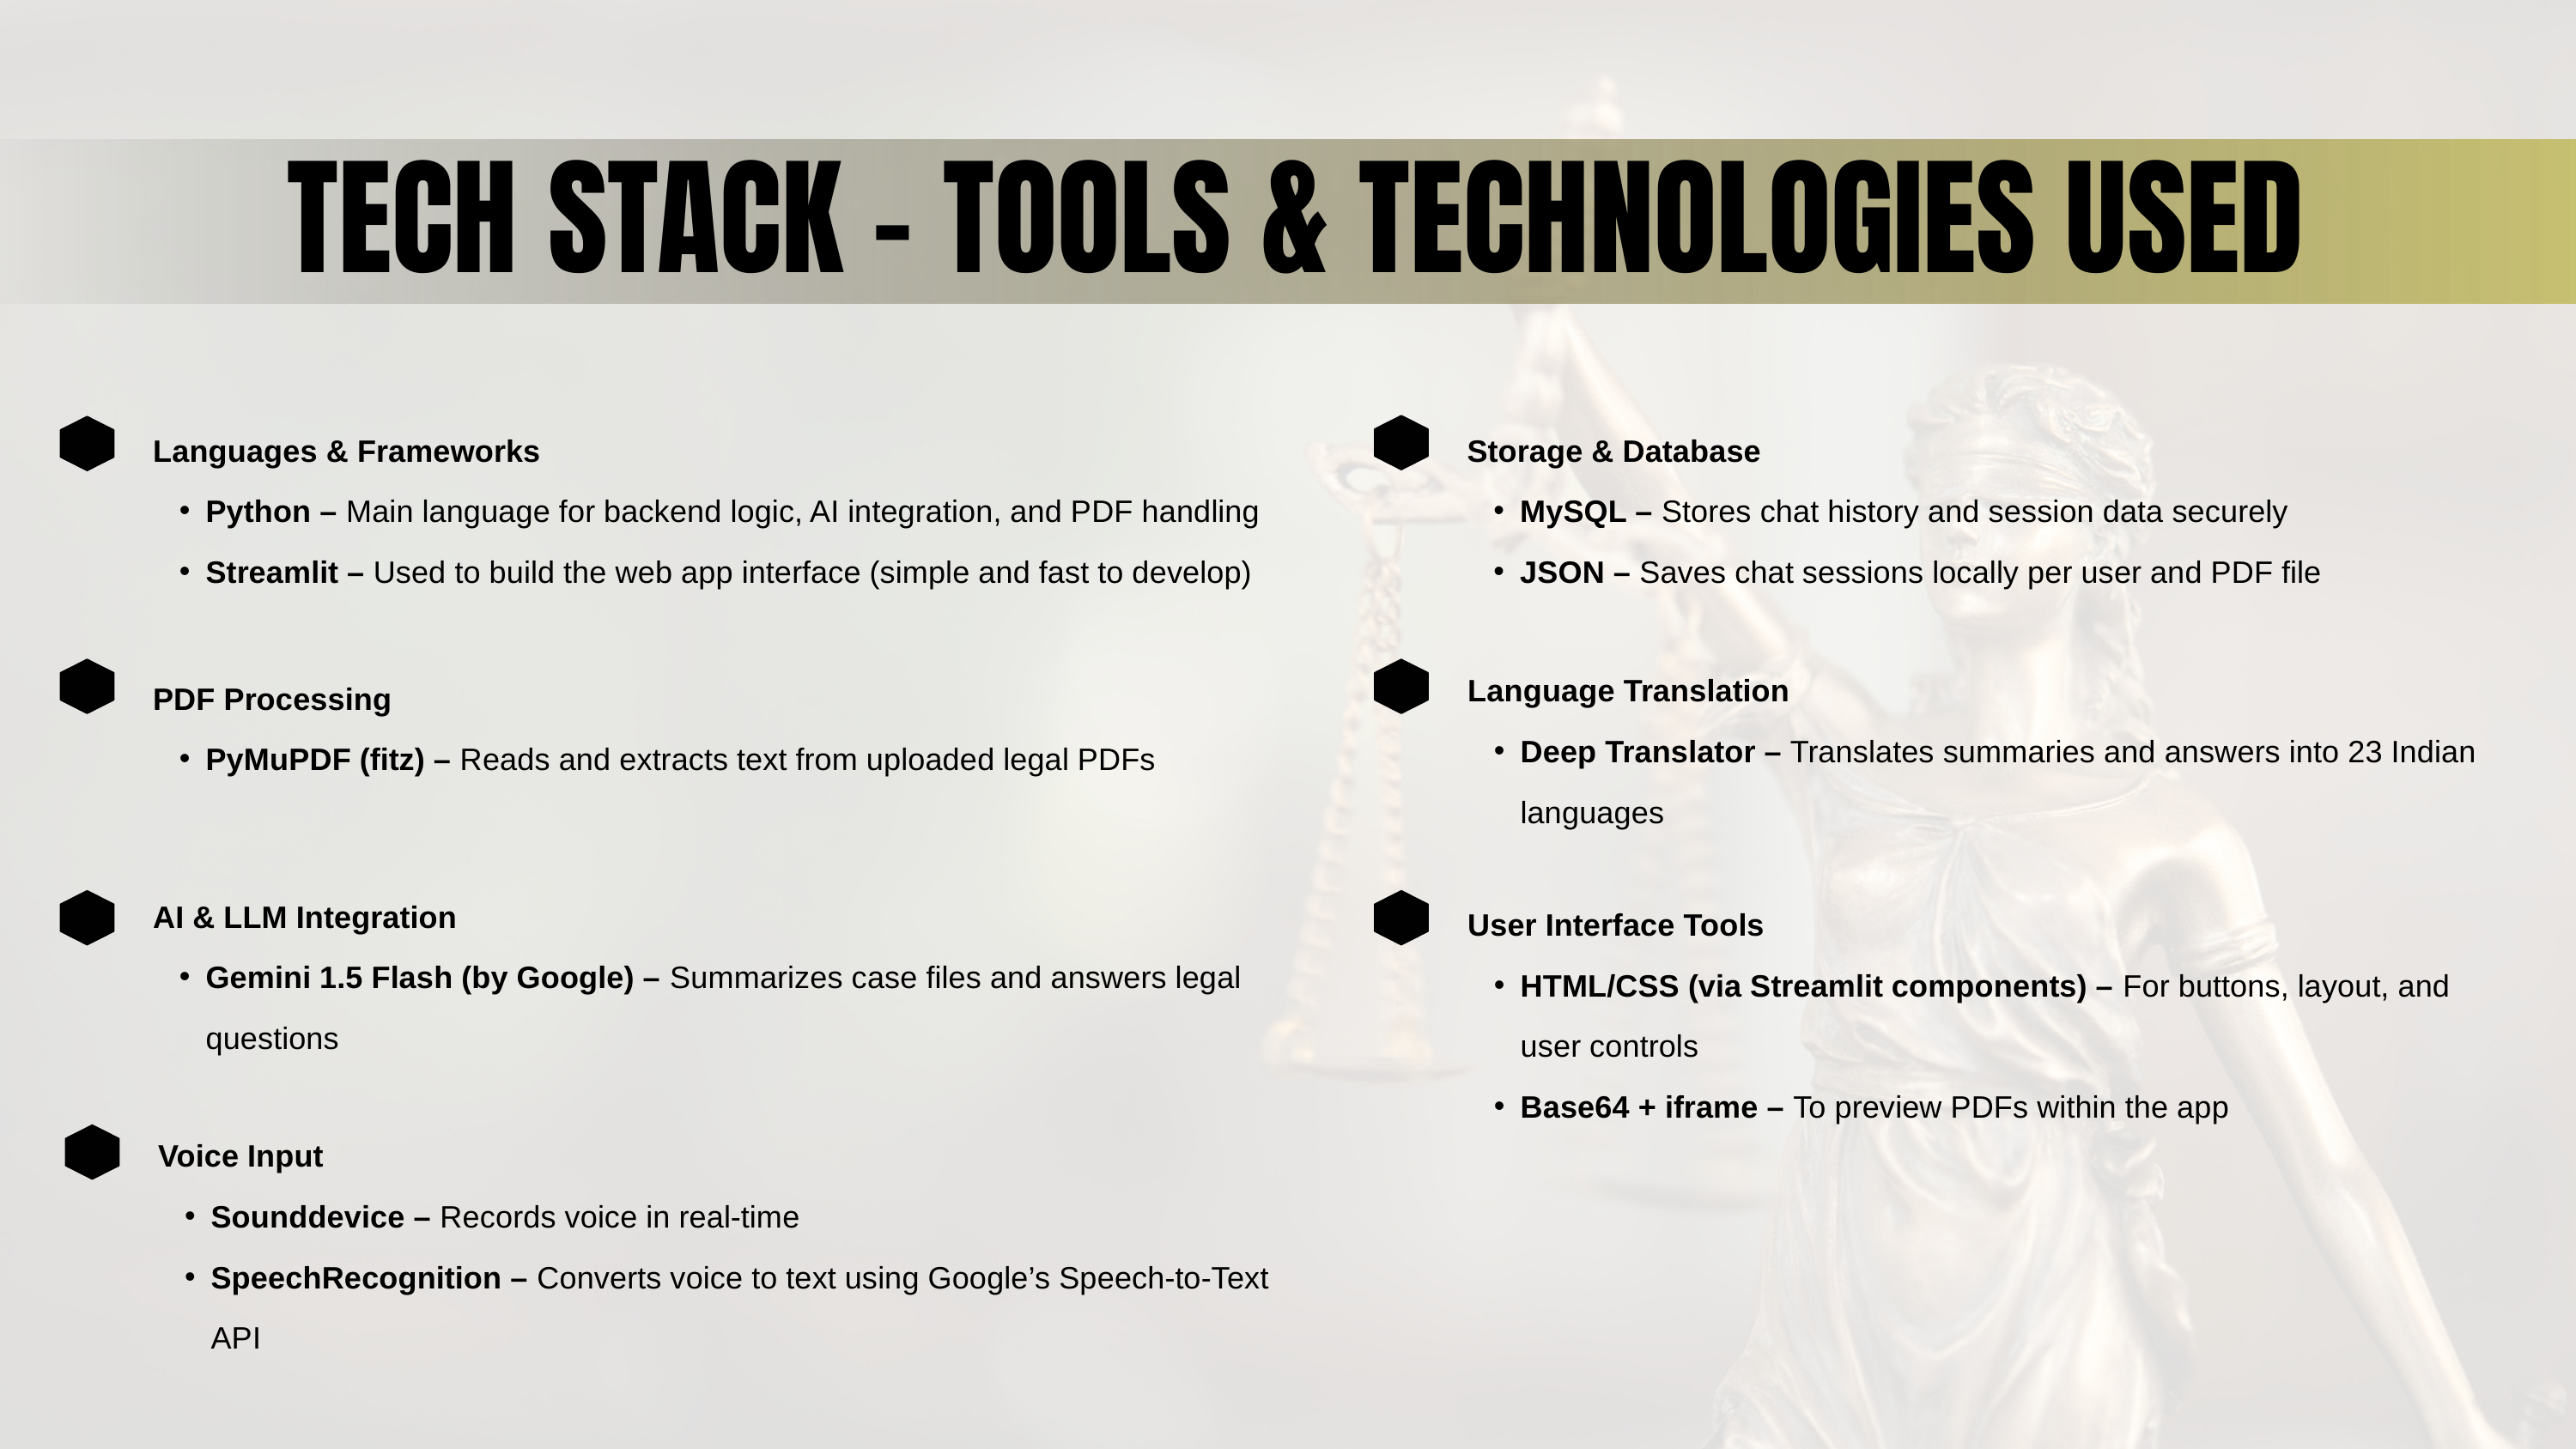

TECH STACK – TOOLS & TECHNOLOGIES USED
Languages & Frameworks
Python – Main language for backend logic, AI integration, and PDF handling
Streamlit – Used to build the web app interface (simple and fast to develop)

Storage & Database
MySQL – Stores chat history and session data securely
JSON – Saves chat sessions locally per user and PDF file

Language Translation
Deep Translator – Translates summaries and answers into 23 Indian languages

PDF Processing
PyMuPDF (fitz) – Reads and extracts text from uploaded legal PDFs

AI & LLM Integration
Gemini 1.5 Flash (by Google) – Summarizes case files and answers legal questions

User Interface Tools
HTML/CSS (via Streamlit components) – For buttons, layout, and user controls
Base64 + iframe – To preview PDFs within the app

Voice Input
Sounddevice – Records voice in real-time
SpeechRecognition – Converts voice to text using Google’s Speech-to-Text API